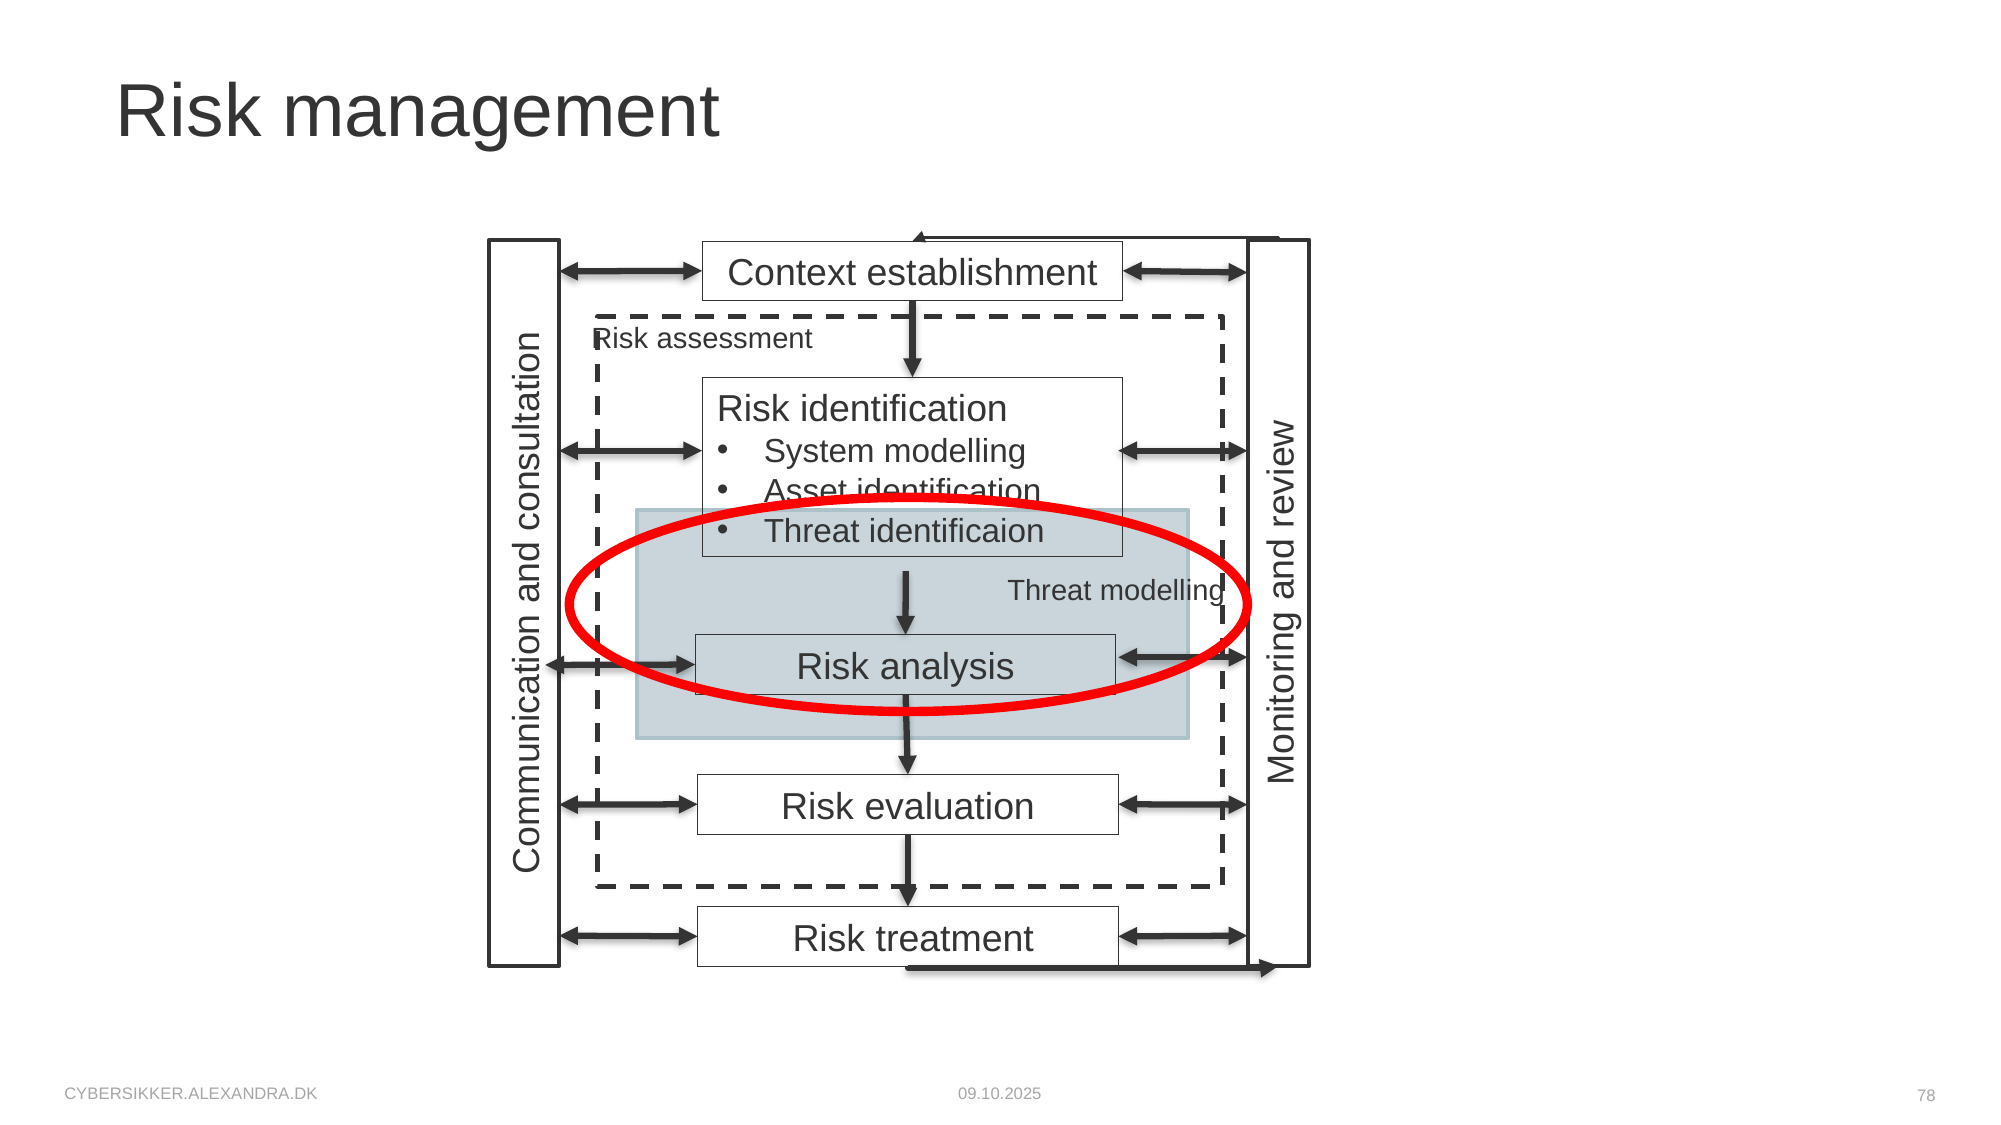

# Risk management
Communication and consultation
Monitoring and review
Context establishment
Risk assessment

Risk identification
System modelling
Asset identification
Threat identificaion

Threat modelling
Risk analysis
Risk evaluation
 Risk treatment
cybersikker.alexandra.dk
09.10.2025
78